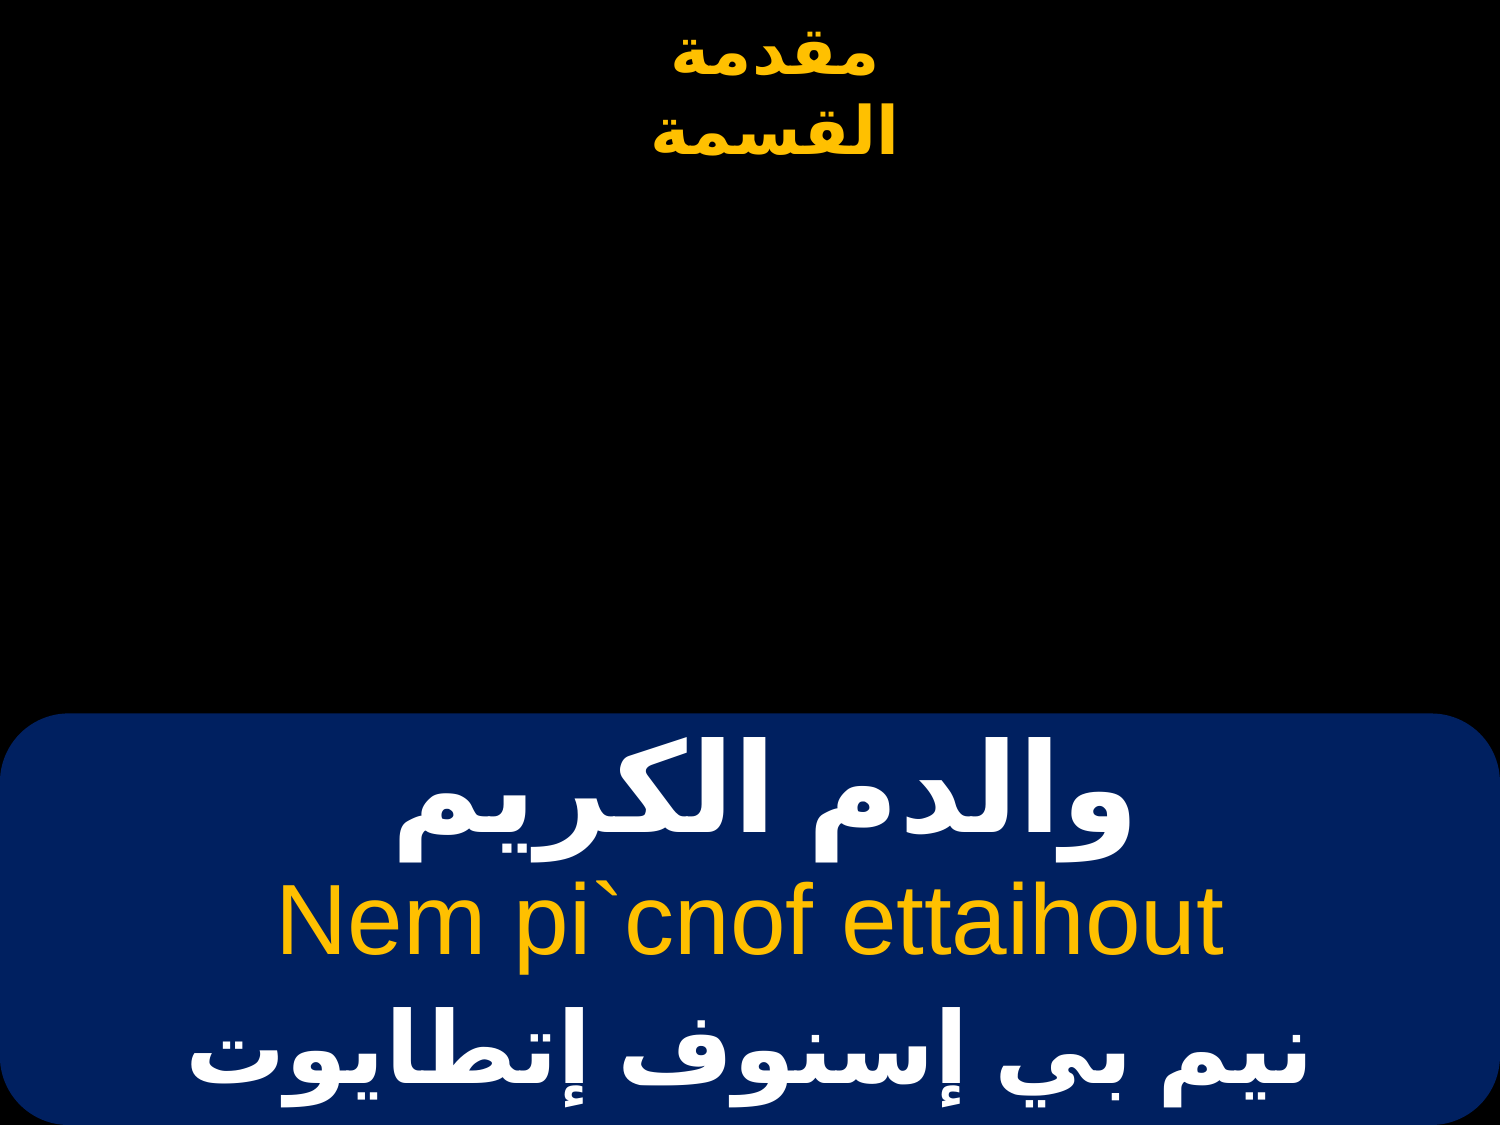

# والدم الكريم
Nem pi`cnof ettaihout
نيم بي إسنوف إتطايوت